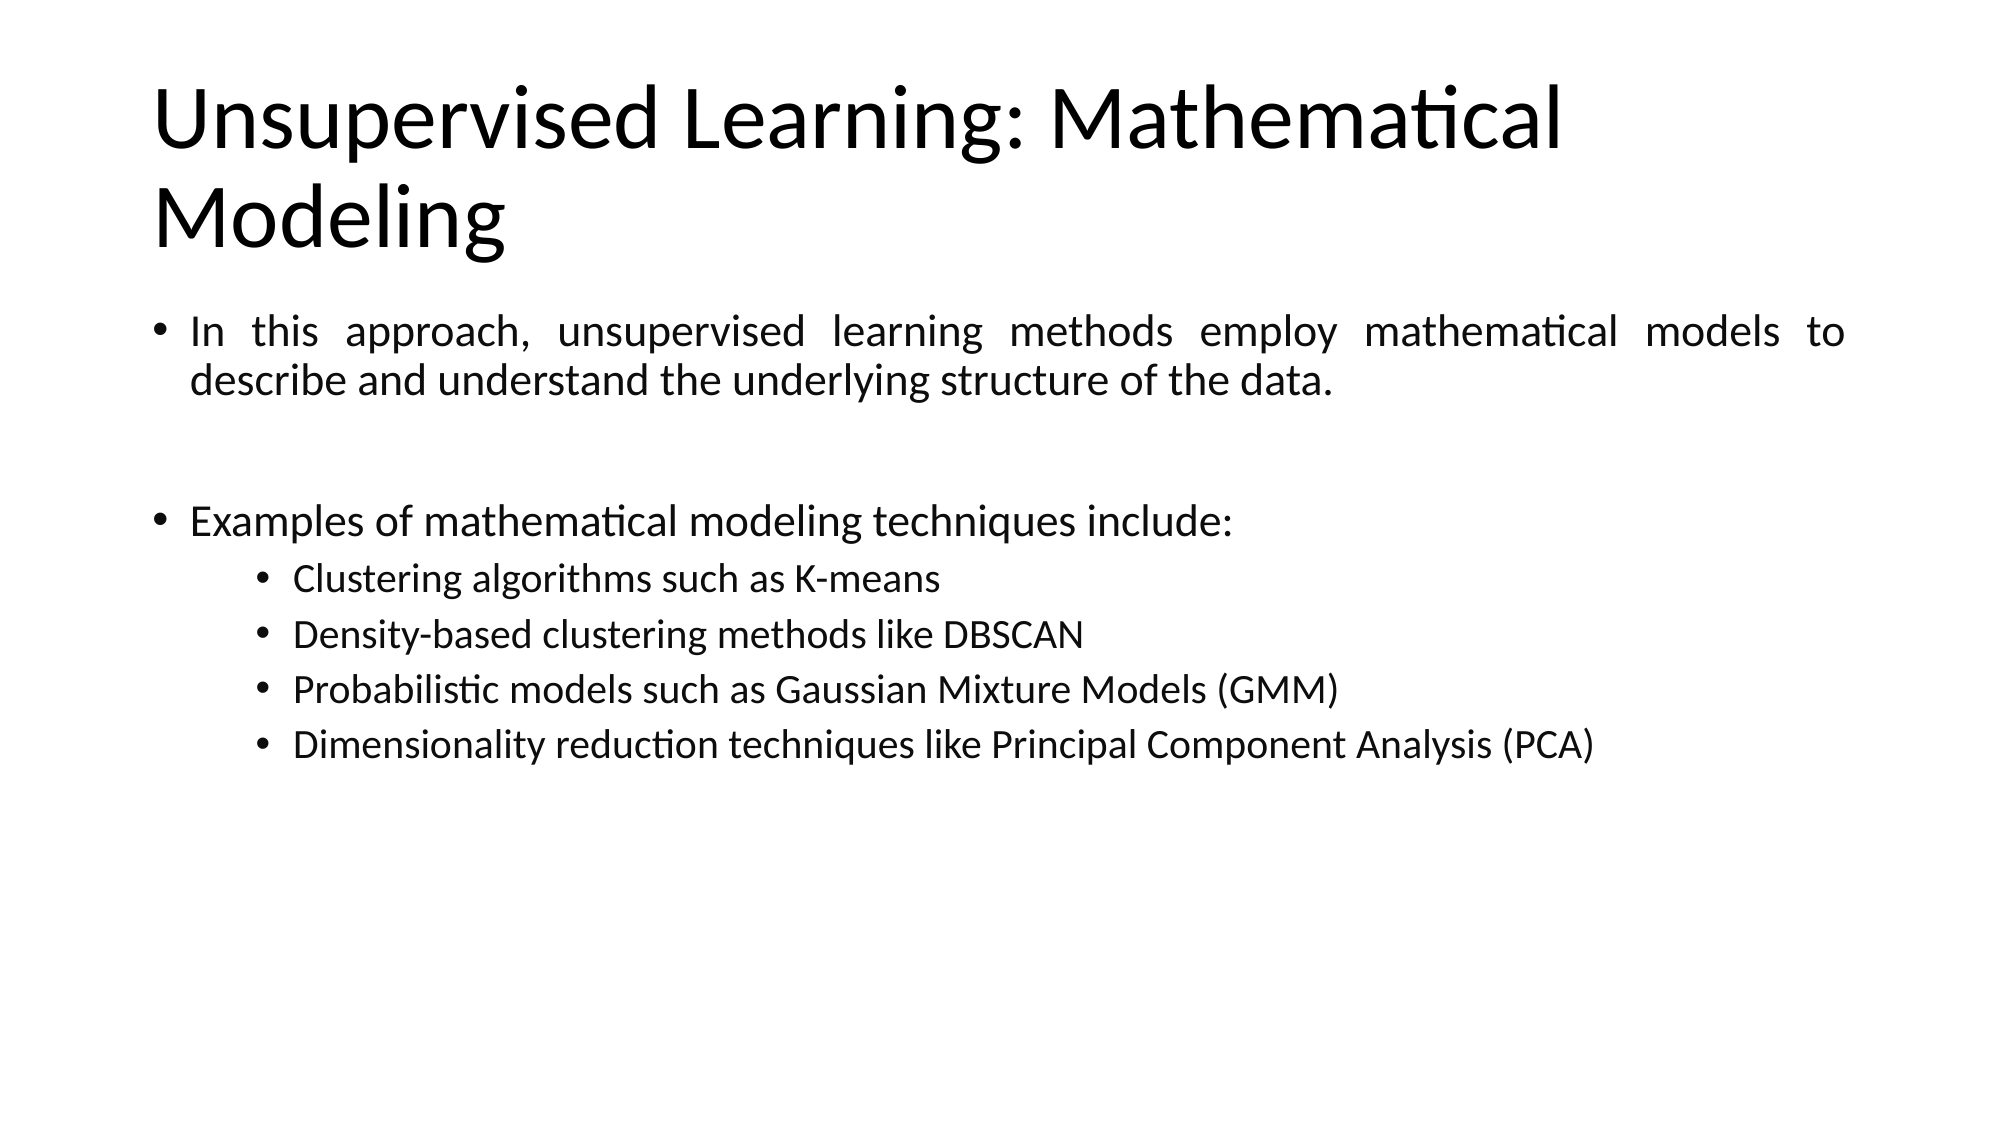

# Unsupervised Learning: Mathematical Modeling
In this approach, unsupervised learning methods employ mathematical models to describe and understand the underlying structure of the data.

Examples of mathematical modeling techniques include:
Clustering algorithms such as K-means
Density-based clustering methods like DBSCAN
Probabilistic models such as Gaussian Mixture Models (GMM)
Dimensionality reduction techniques like Principal Component Analysis (PCA)